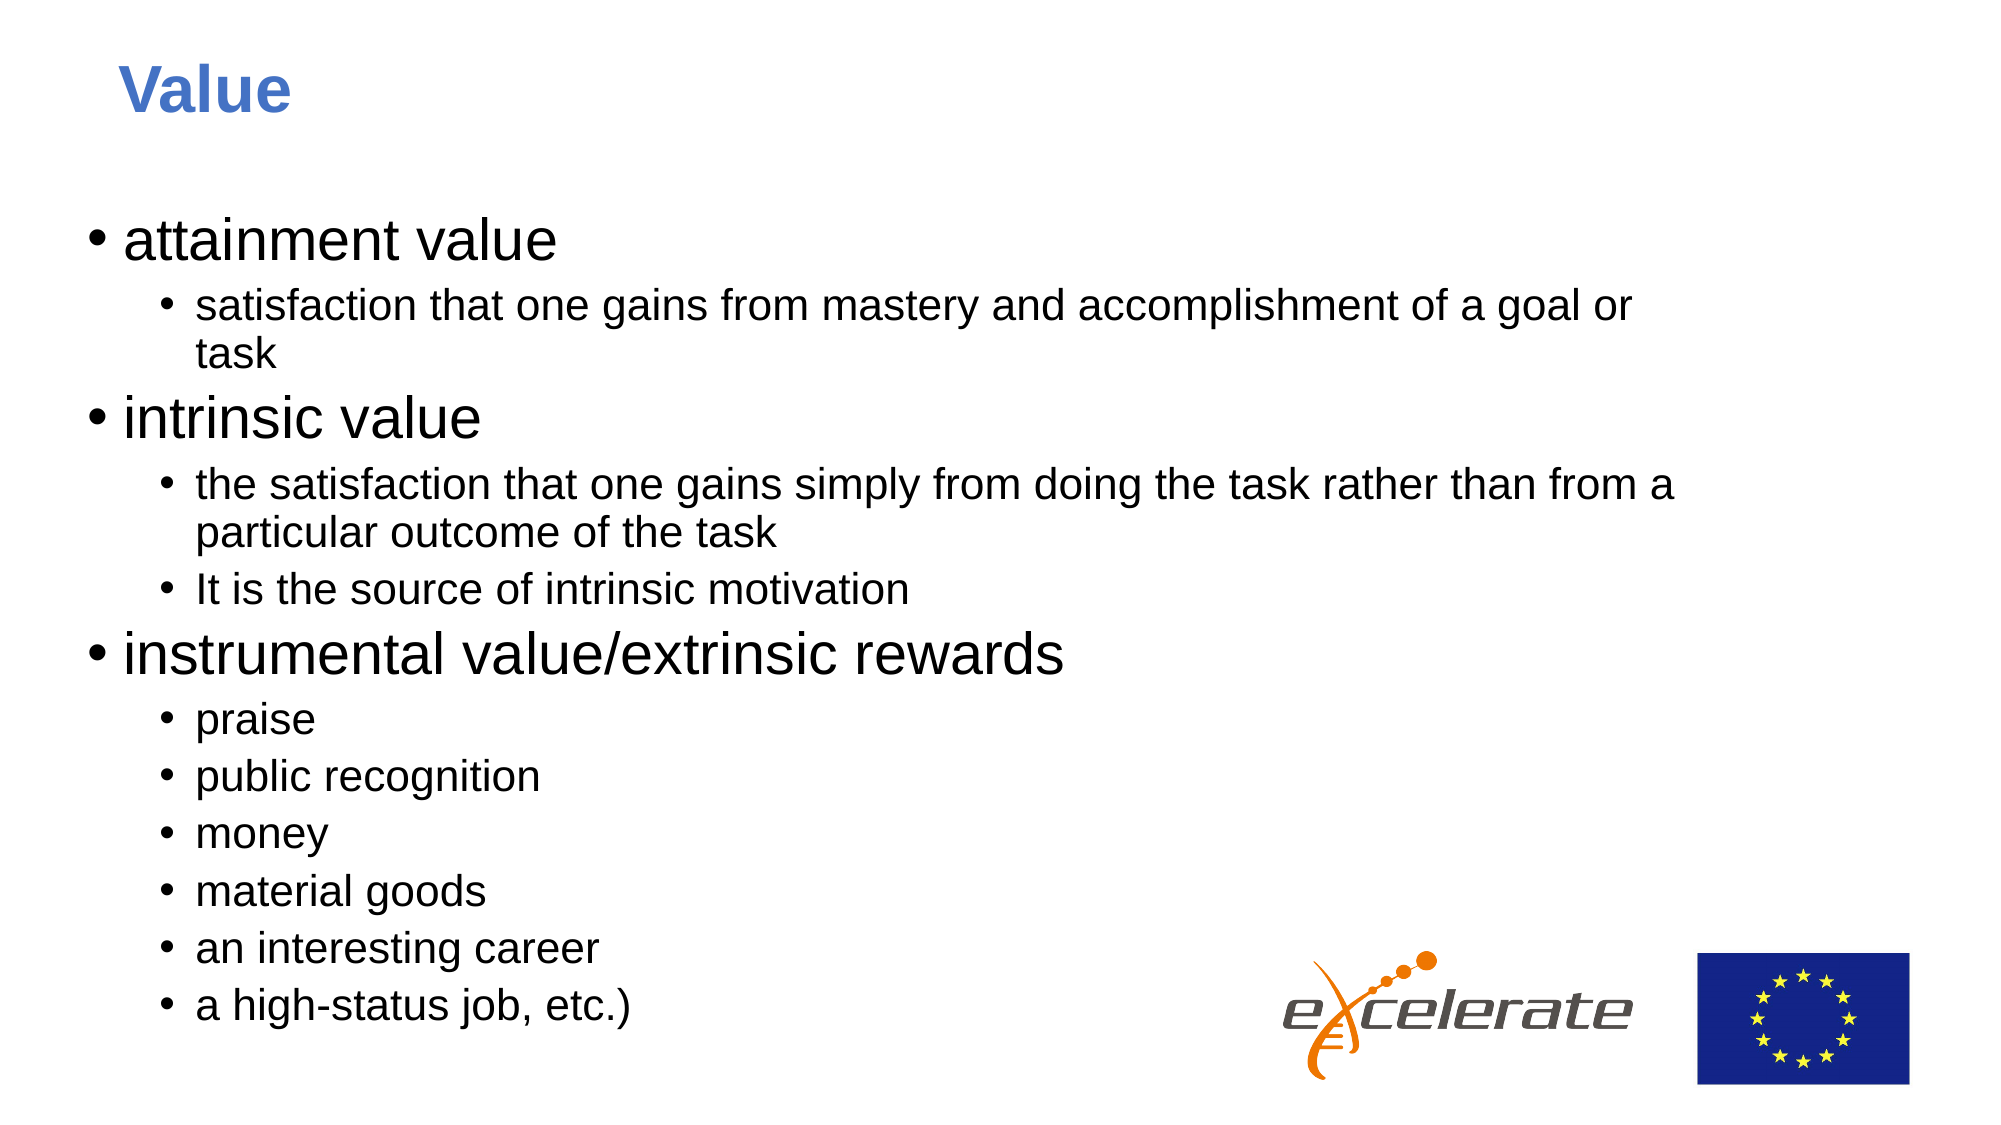

# Value
attainment value
satisfaction that one gains from mastery and accomplishment of a goal or task
intrinsic value
the satisfaction that one gains simply from doing the task rather than from a particular outcome of the task
It is the source of intrinsic motivation
instrumental value/extrinsic rewards
praise
public recognition
money
material goods
an interesting career
a high-status job, etc.)